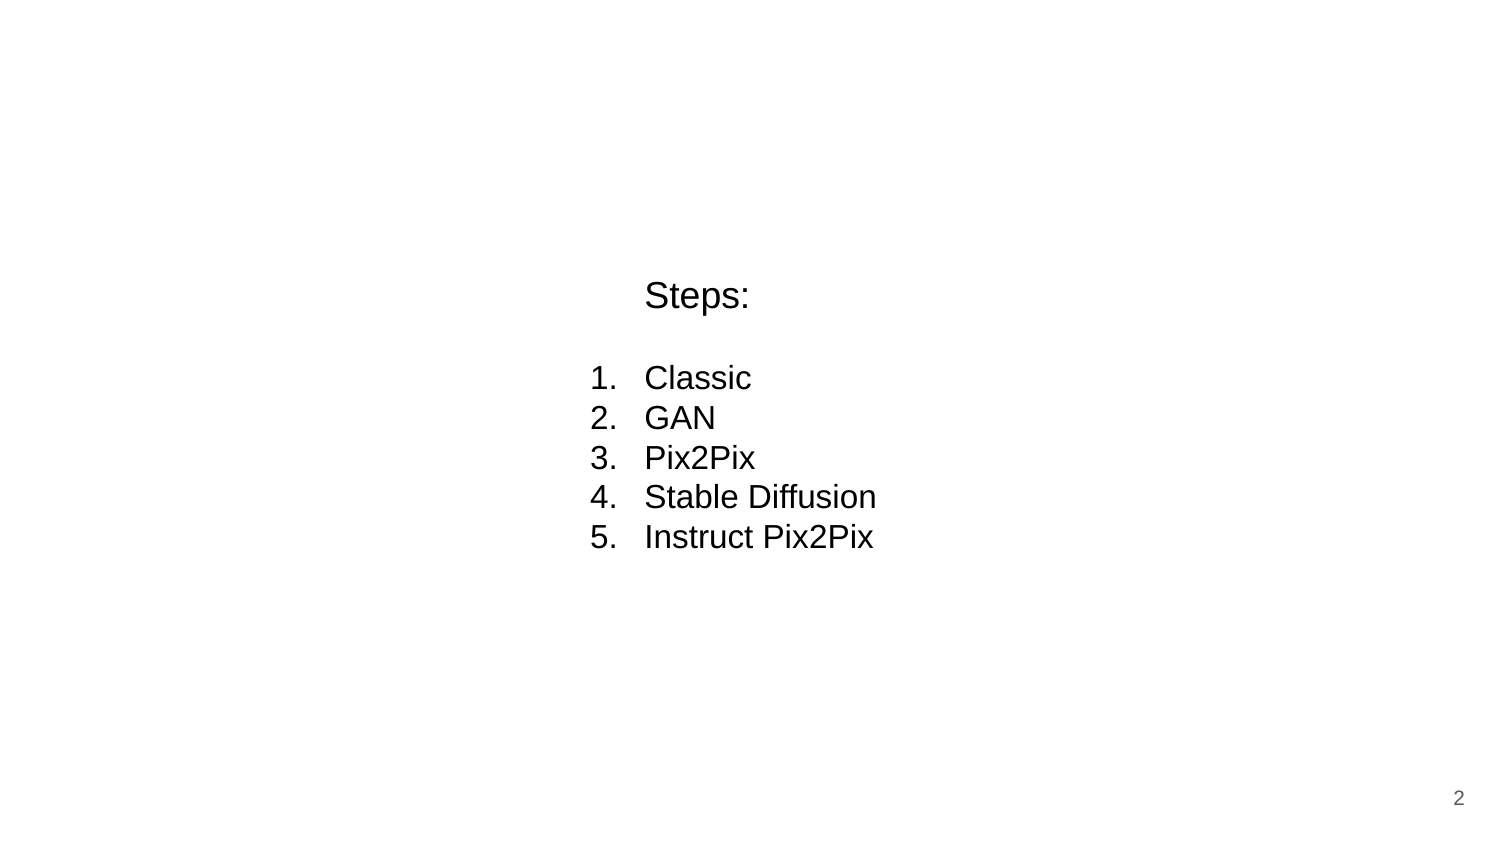

Steps:

Classic
GAN
Pix2Pix
Stable Diffusion
Instruct Pix2Pix
2